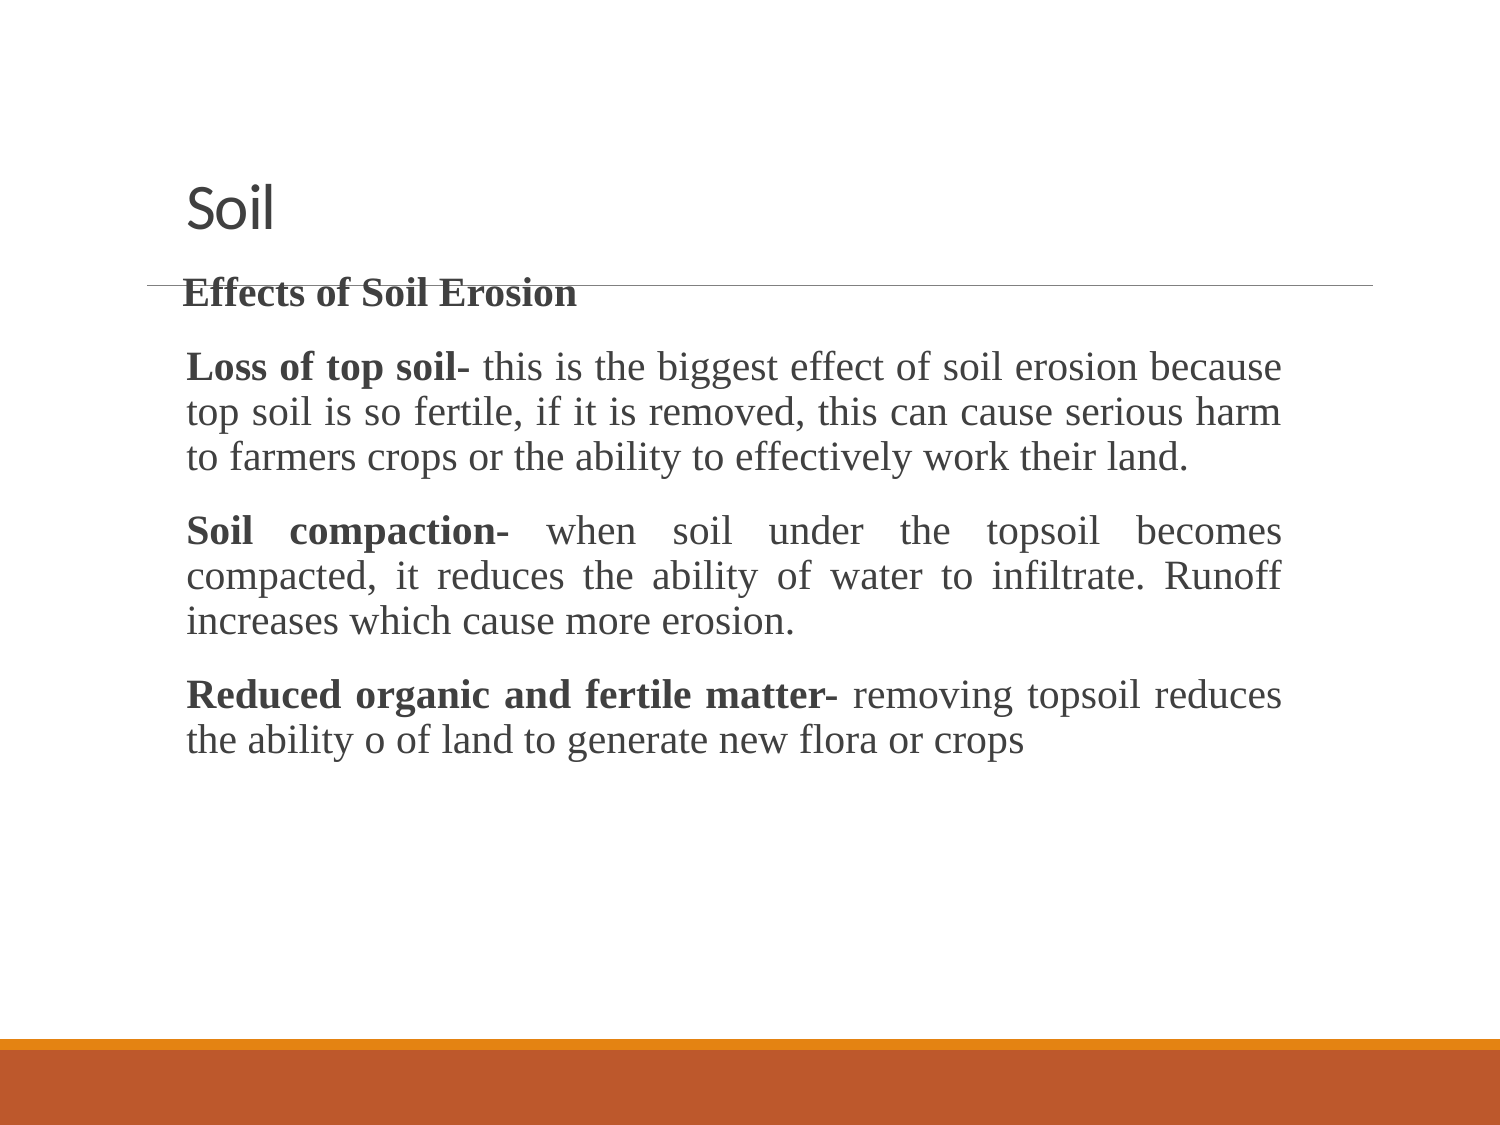

# Soil
Effects of Soil Erosion
Loss of top soil- this is the biggest effect of soil erosion because top soil is so fertile, if it is removed, this can cause serious harm to farmers crops or the ability to effectively work their land.
Soil compaction- when soil under the topsoil becomes compacted, it reduces the ability of water to infiltrate. Runoff increases which cause more erosion.
Reduced organic and fertile matter- removing topsoil reduces the ability o of land to generate new flora or crops